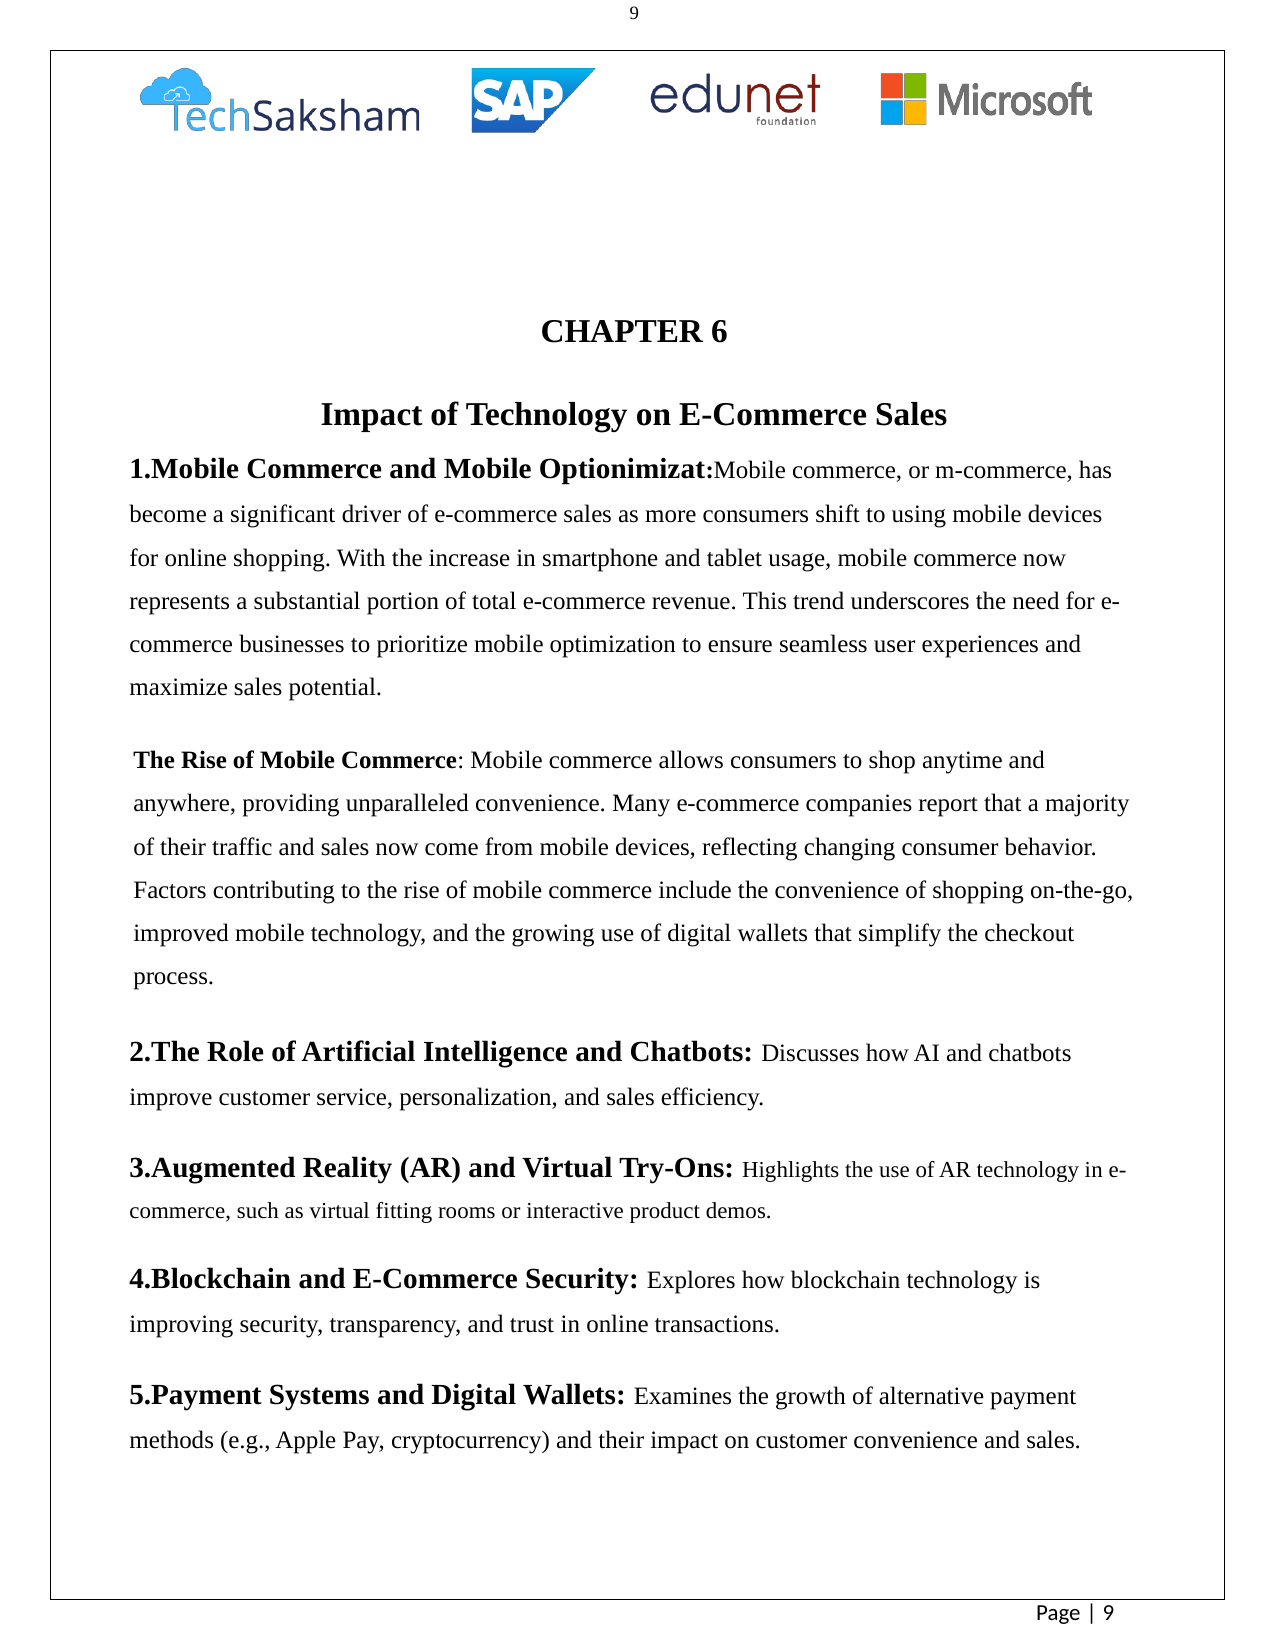

9

CHAPTER 6

Impact of Technology on E-Commerce Sales
Mobile Commerce and Mobile Optionimizat:Mobile commerce, or m-commerce, has become a significant driver of e-commerce sales as more consumers shift to using mobile devices  for online shopping. With the increase in smartphone and tablet usage, mobile commerce now represents a substantial portion of total e-commerce revenue. This trend underscores the need for e- commerce businesses to prioritize mobile optimization to ensure seamless user experiences and maximize sales potential.

The Rise of Mobile Commerce: Mobile commerce allows consumers to shop anytime and anywhere, providing unparalleled convenience. Many e-commerce companies report that a majority of their traffic and sales now come from mobile devices, reflecting changing consumer behavior. Factors contributing to the rise of mobile commerce include the convenience of shopping on-the-go, improved mobile technology, and the growing use of digital wallets that simplify the checkout process.

The Role of Artificial Intelligence and Chatbots: Discusses how AI and chatbots improve customer service, personalization, and sales efficiency.
Augmented Reality (AR) and Virtual Try-Ons: Highlights the use of AR technology in e-commerce, such as virtual fitting rooms or interactive product demos.

Blockchain and E-Commerce Security: Explores how blockchain technology is improving security, transparency, and trust in online transactions.
Payment Systems and Digital Wallets: Examines the growth of alternative payment methods (e.g., Apple Pay, cryptocurrency) and their impact on customer convenience and sales.
Page | 9